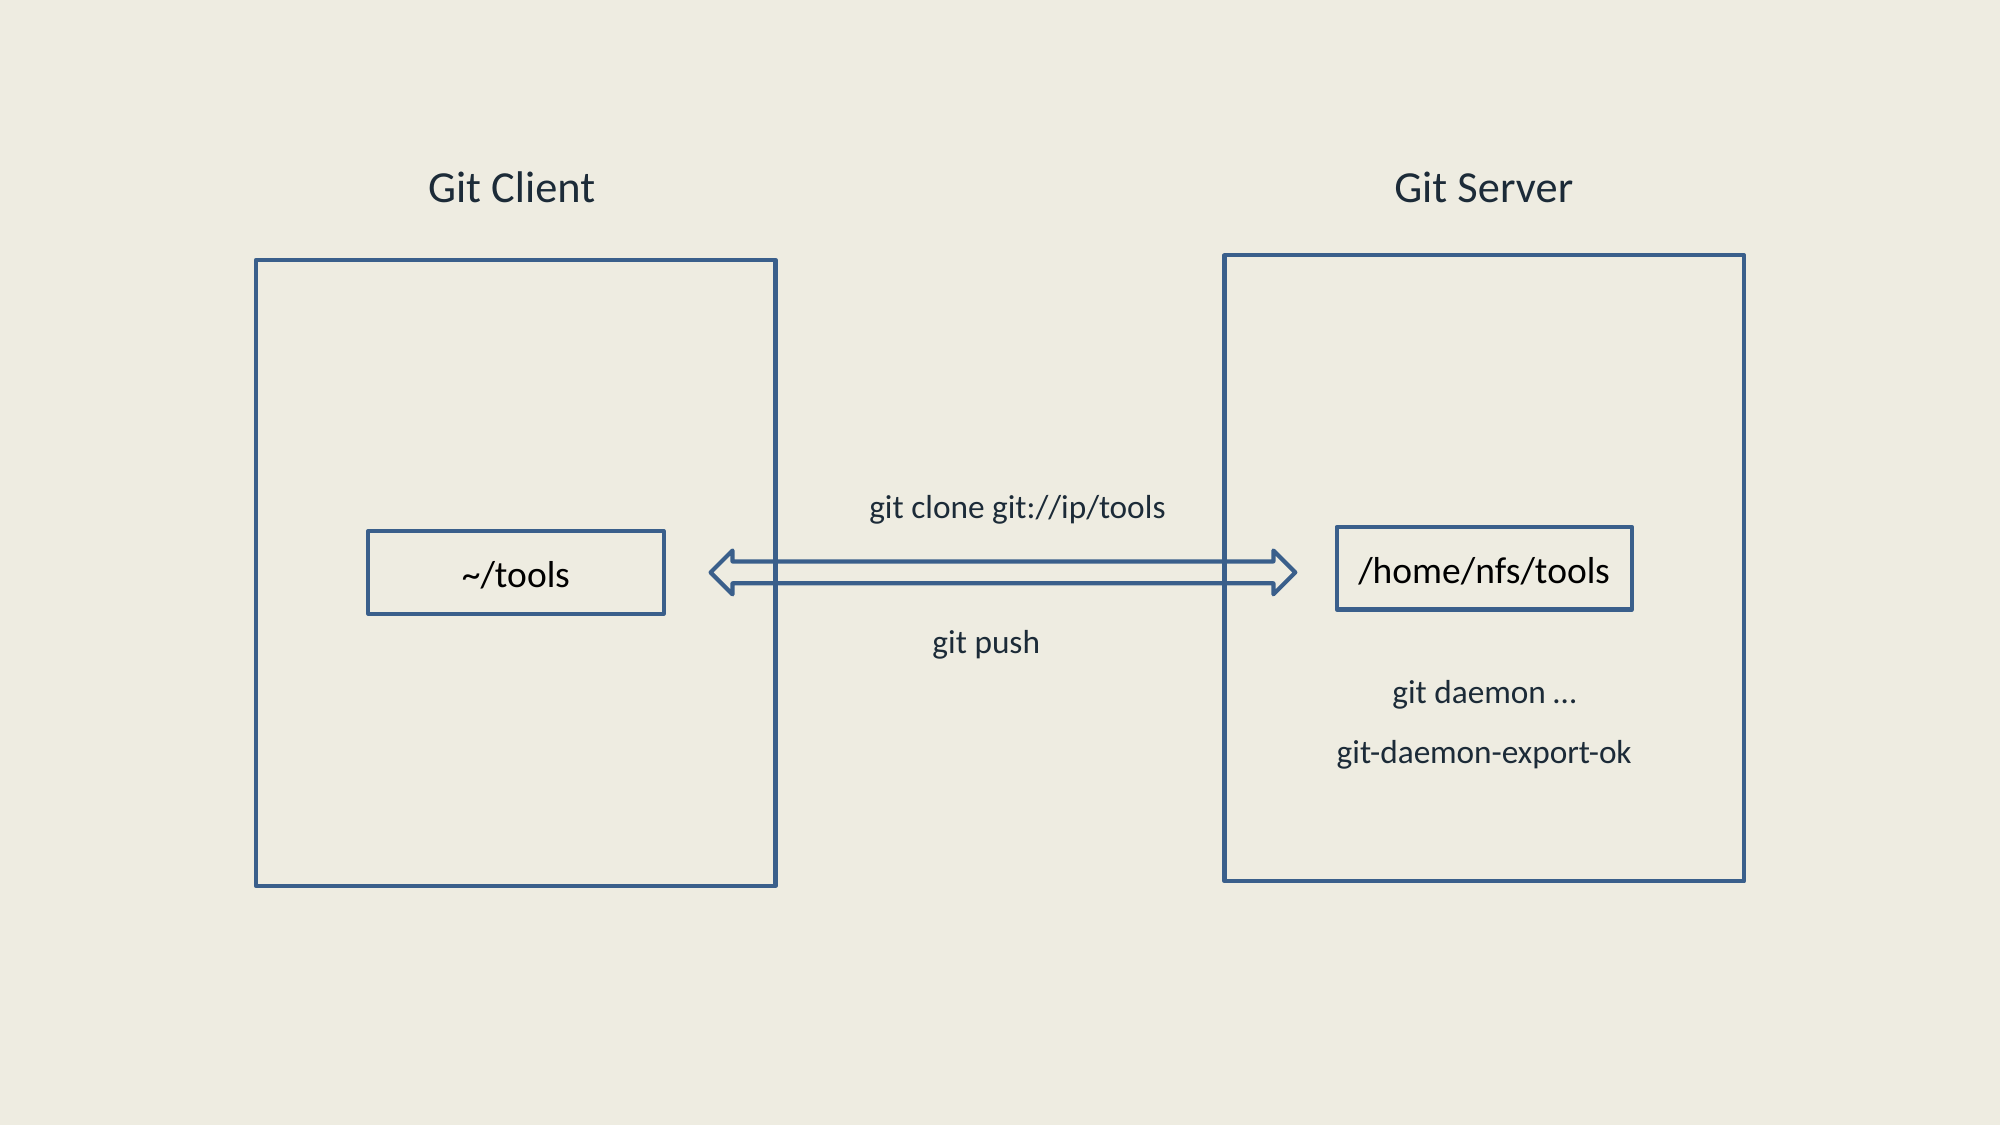

Git Server
Git Client

git clone git://ip/tools
/home/nfs/tools
~/tools

git push
git daemon …
git-daemon-export-ok